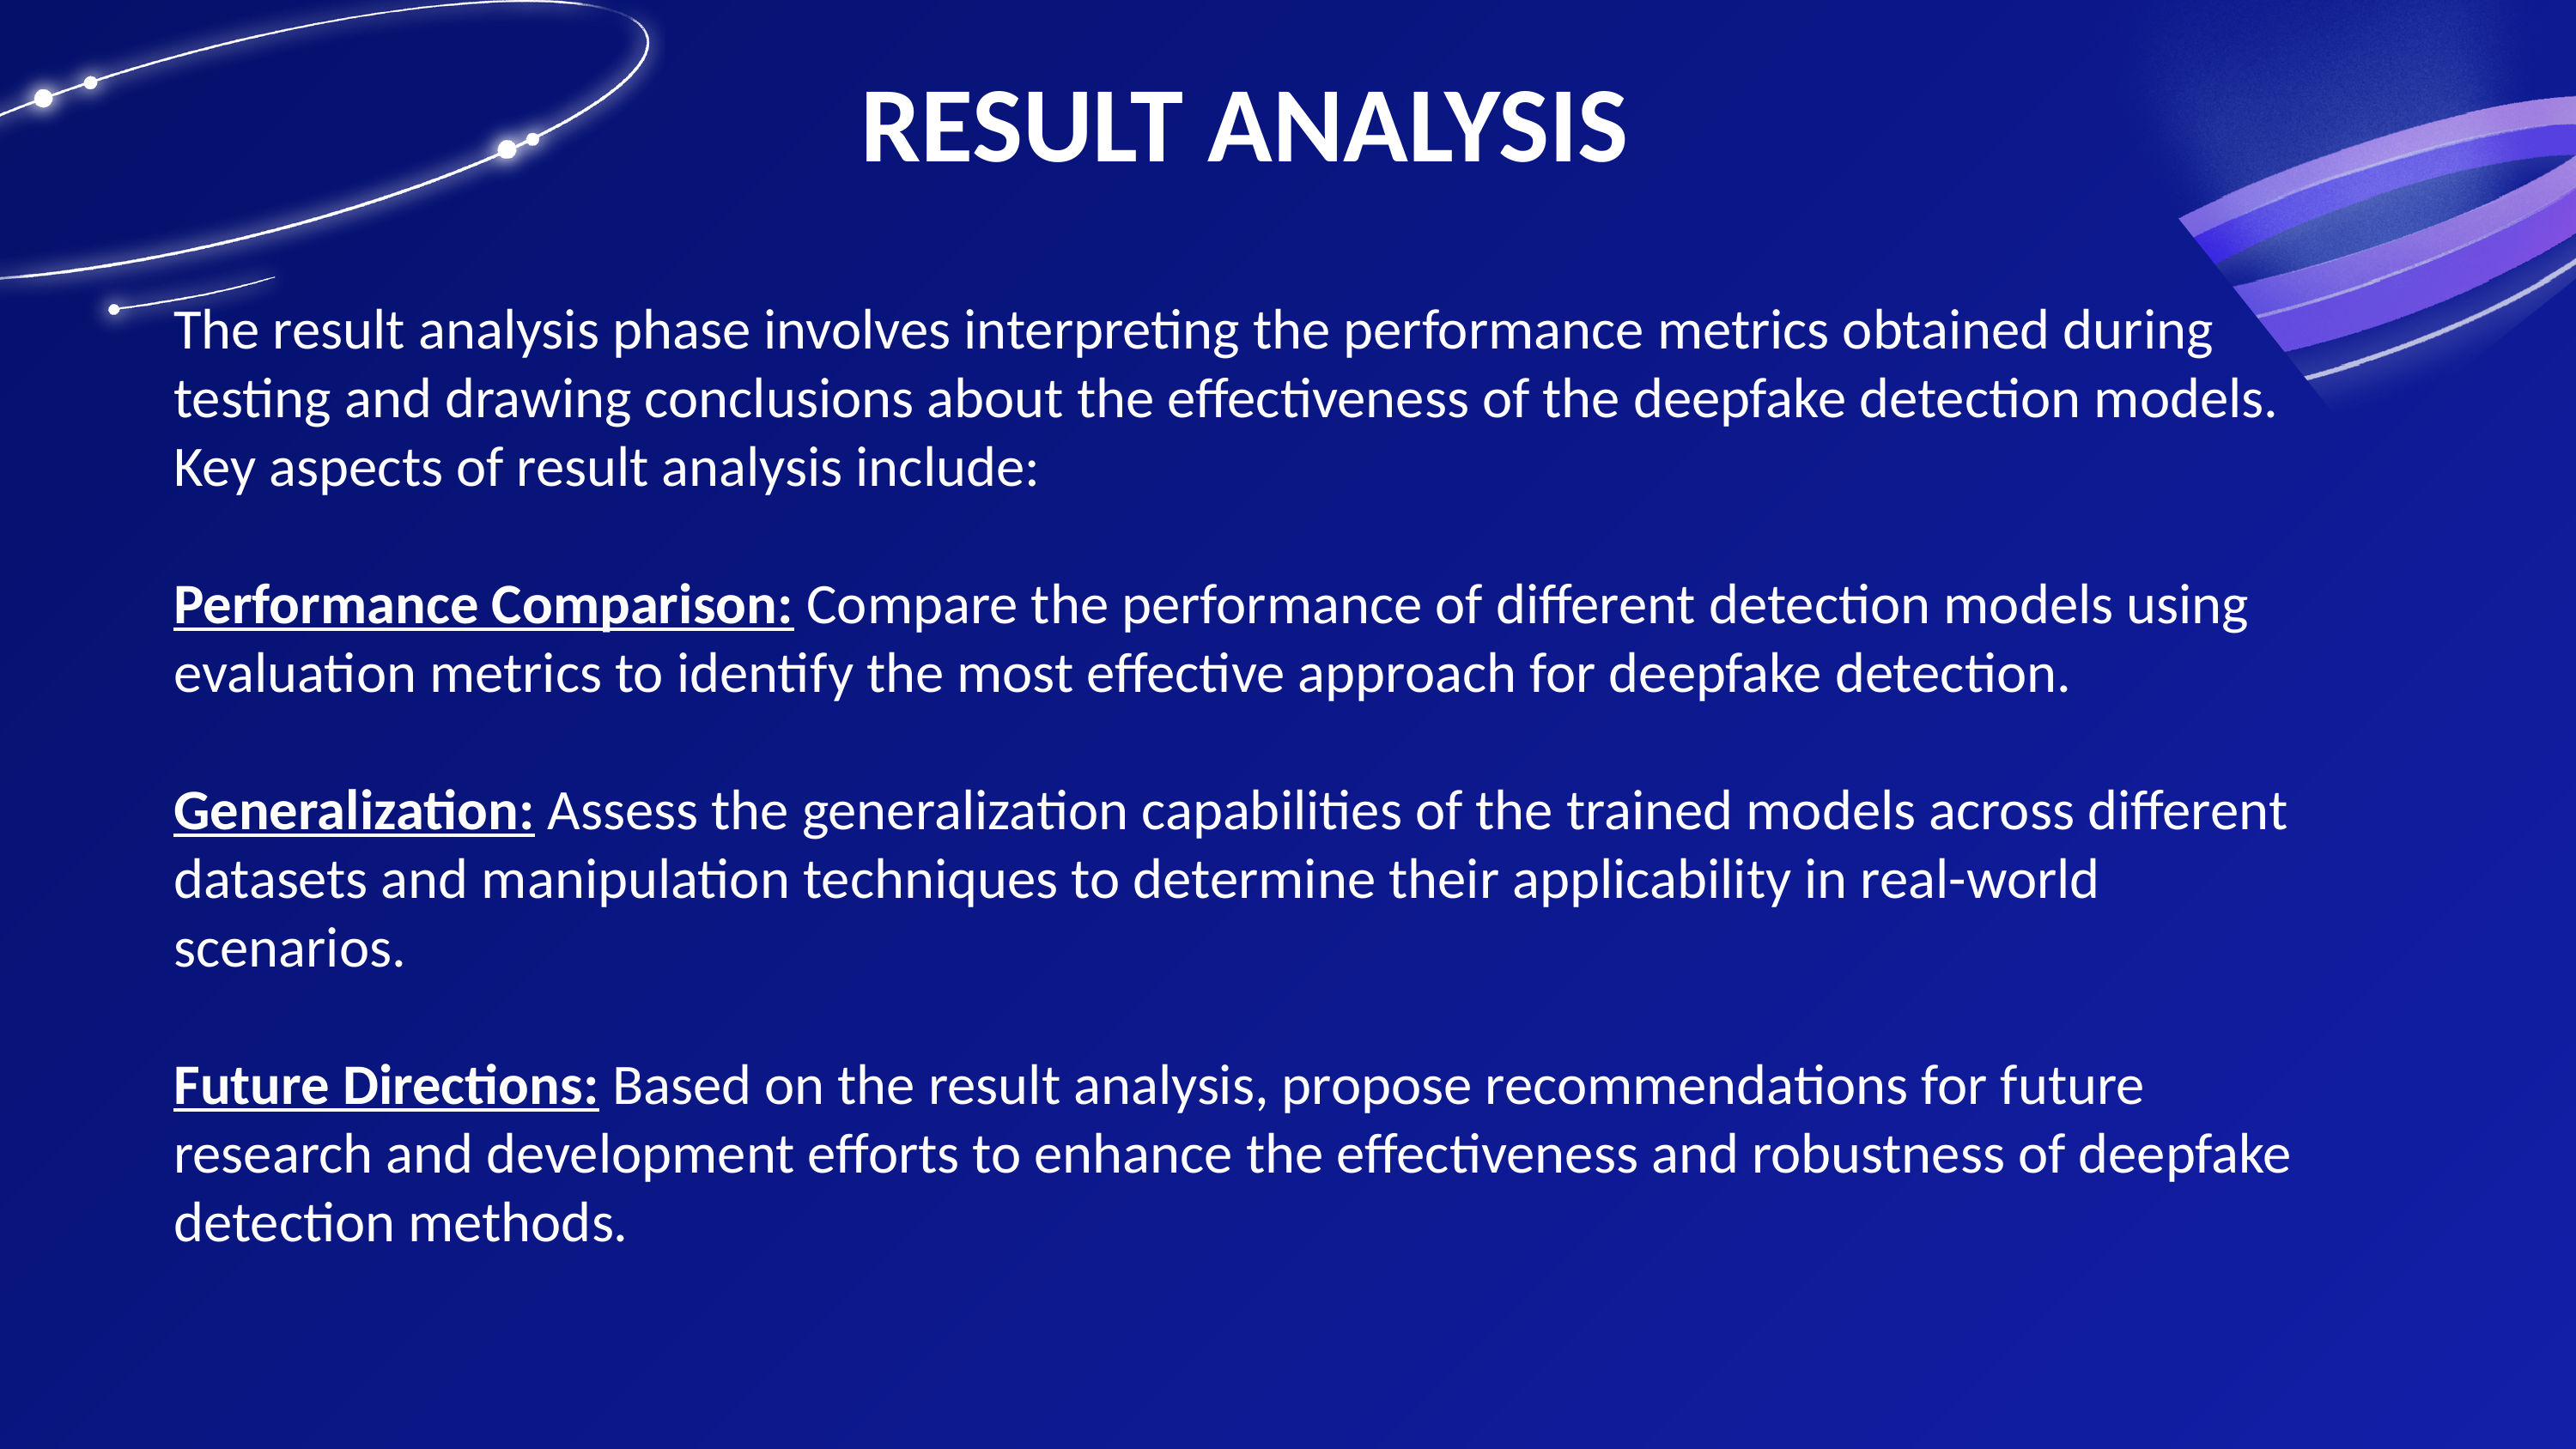

RESULT ANALYSIS

The result analysis phase involves interpreting the performance metrics obtained during testing and drawing conclusions about the effectiveness of the deepfake detection models. Key aspects of result analysis include:

Performance Comparison: Compare the performance of different detection models using evaluation metrics to identify the most effective approach for deepfake detection.

Generalization: Assess the generalization capabilities of the trained models across different datasets and manipulation techniques to determine their applicability in real-world scenarios.

Future Directions: Based on the result analysis, propose recommendations for future research and development efforts to enhance the effectiveness and robustness of deepfake detection methods.